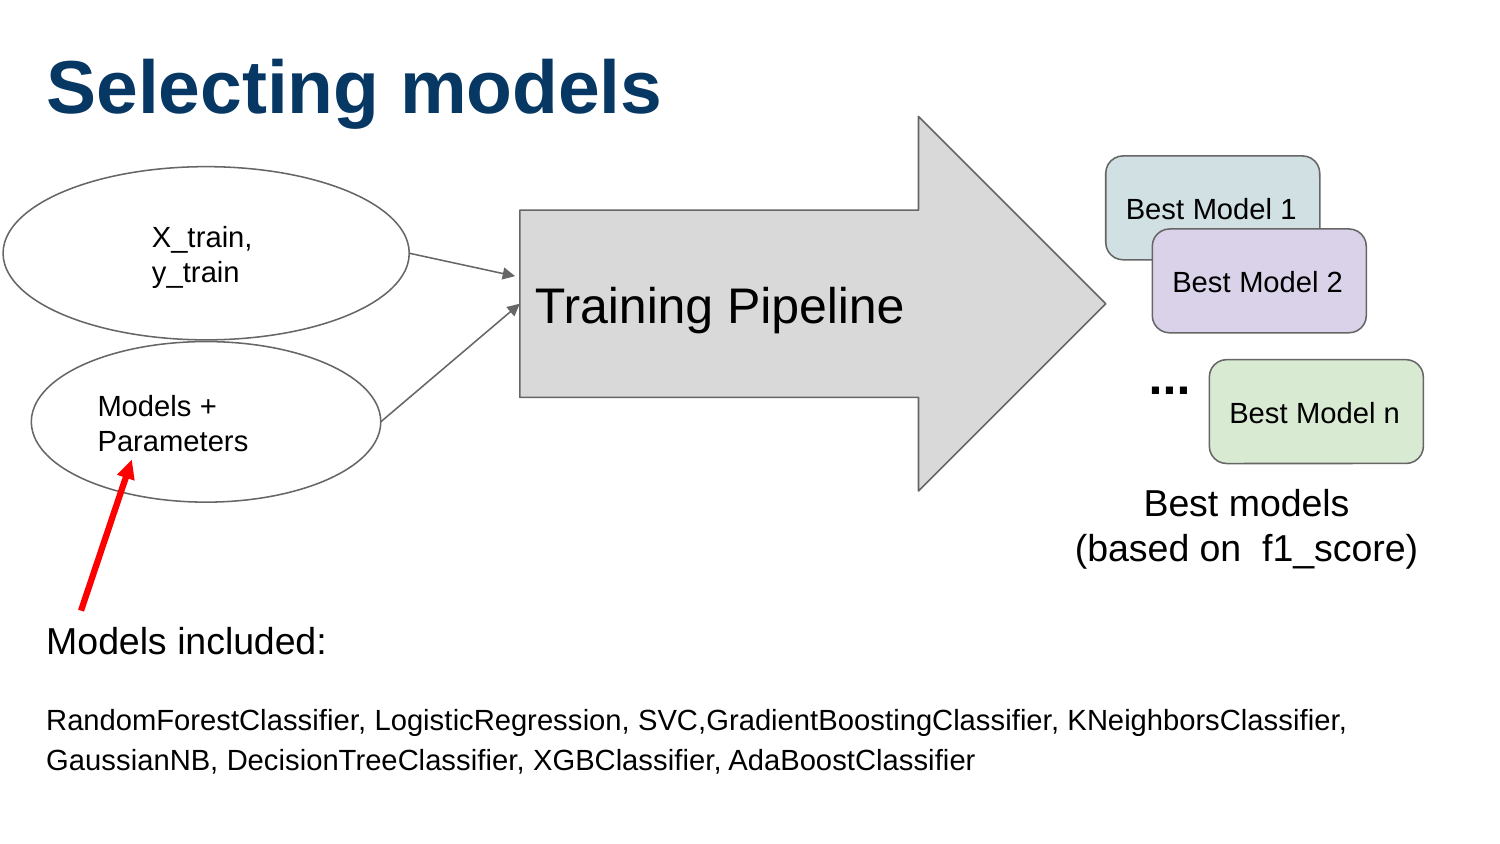

# Selecting models
Training Pipeline
Best Model 1
         X_train,
         y_train
Best Model 2
  ...
Models + Parameters
Best Model n
Best models
(based on  f1_score)
Models included:
RandomForestClassifier, LogisticRegression, SVC,GradientBoostingClassifier, KNeighborsClassifier, GaussianNB, DecisionTreeClassifier, XGBClassifier, AdaBoostClassifier